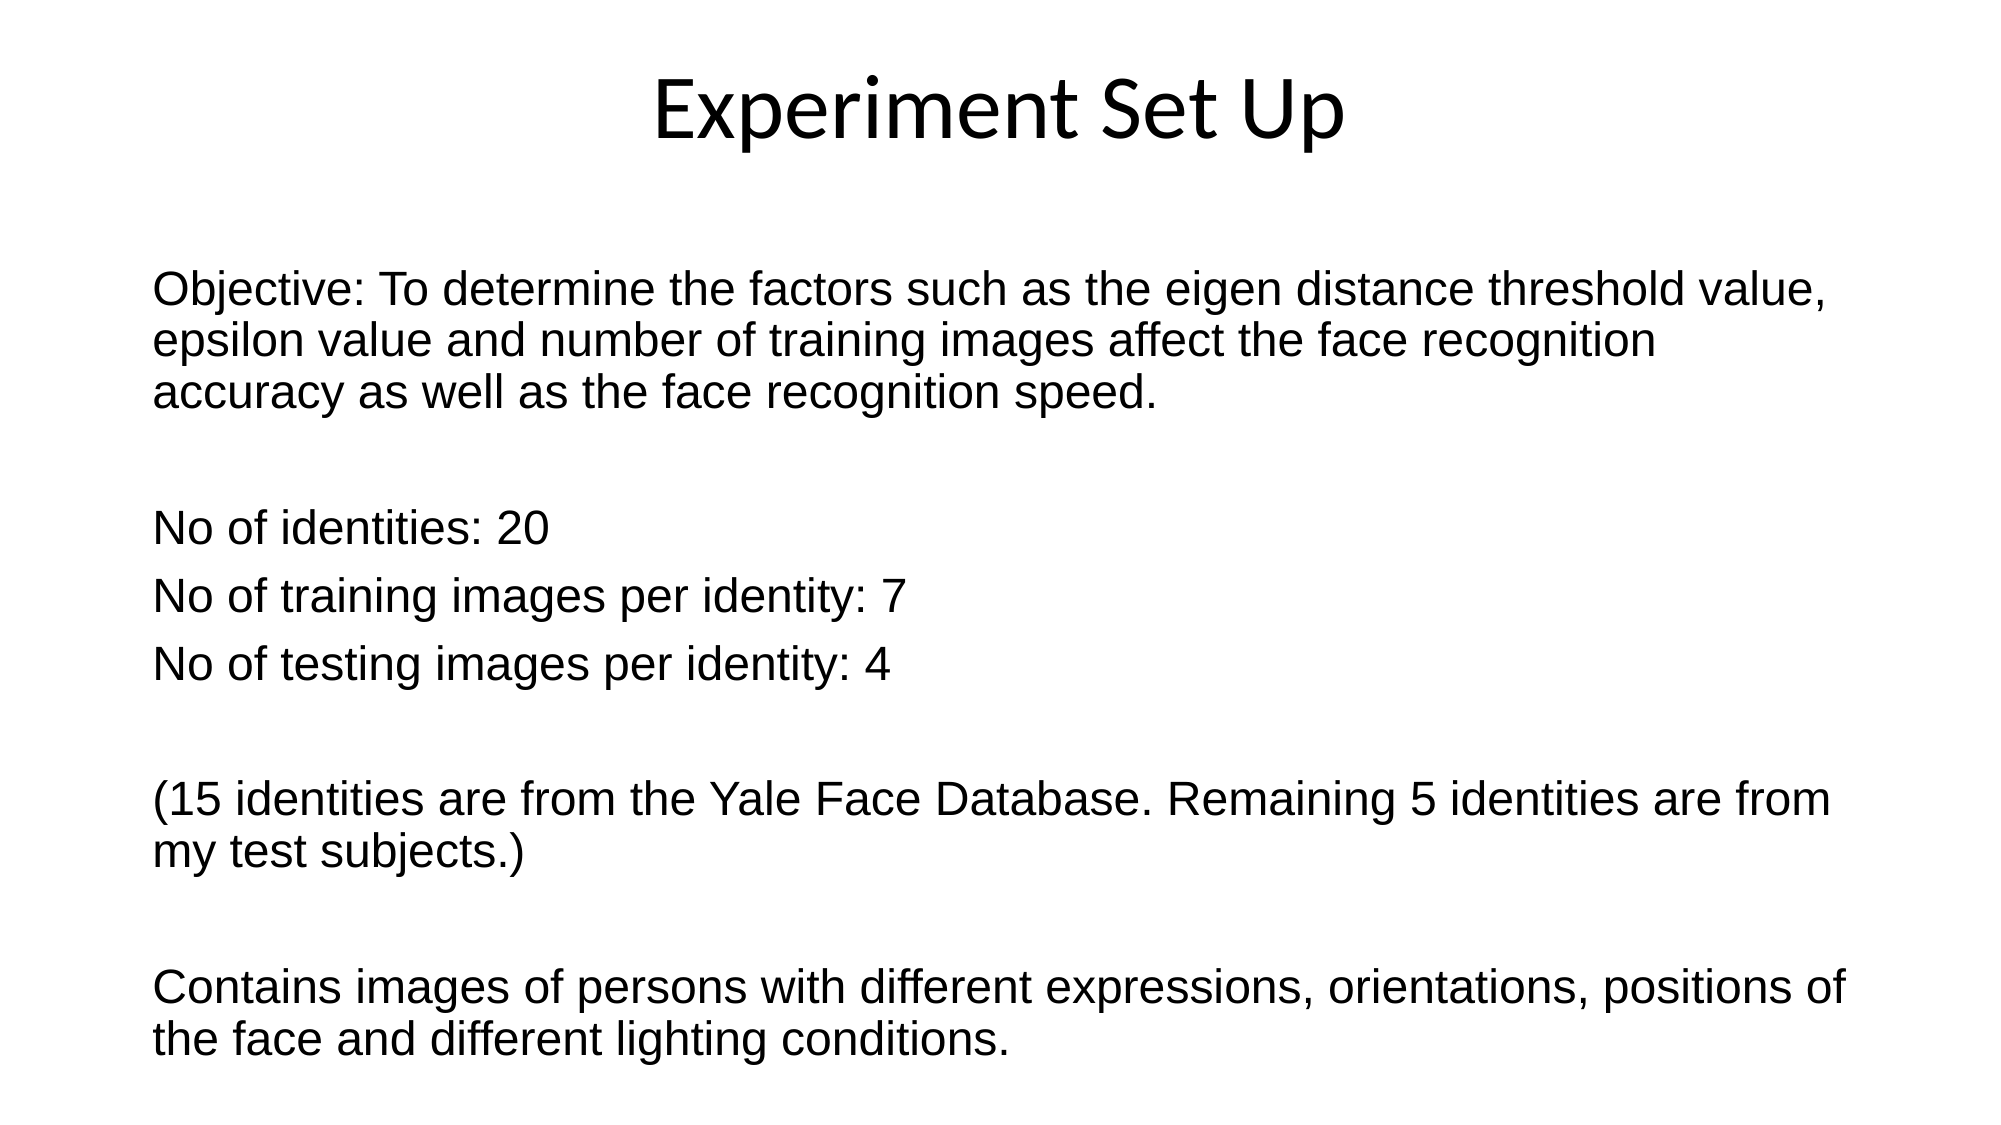

# Experiment Set Up
Objective: To determine the factors such as the eigen distance threshold value, epsilon value and number of training images affect the face recognition accuracy as well as the face recognition speed.

No of identities: 20
No of training images per identity: 7
No of testing images per identity: 4

(15 identities are from the Yale Face Database. Remaining 5 identities are from my test subjects.)

Contains images of persons with different expressions, orientations, positions of the face and different lighting conditions.